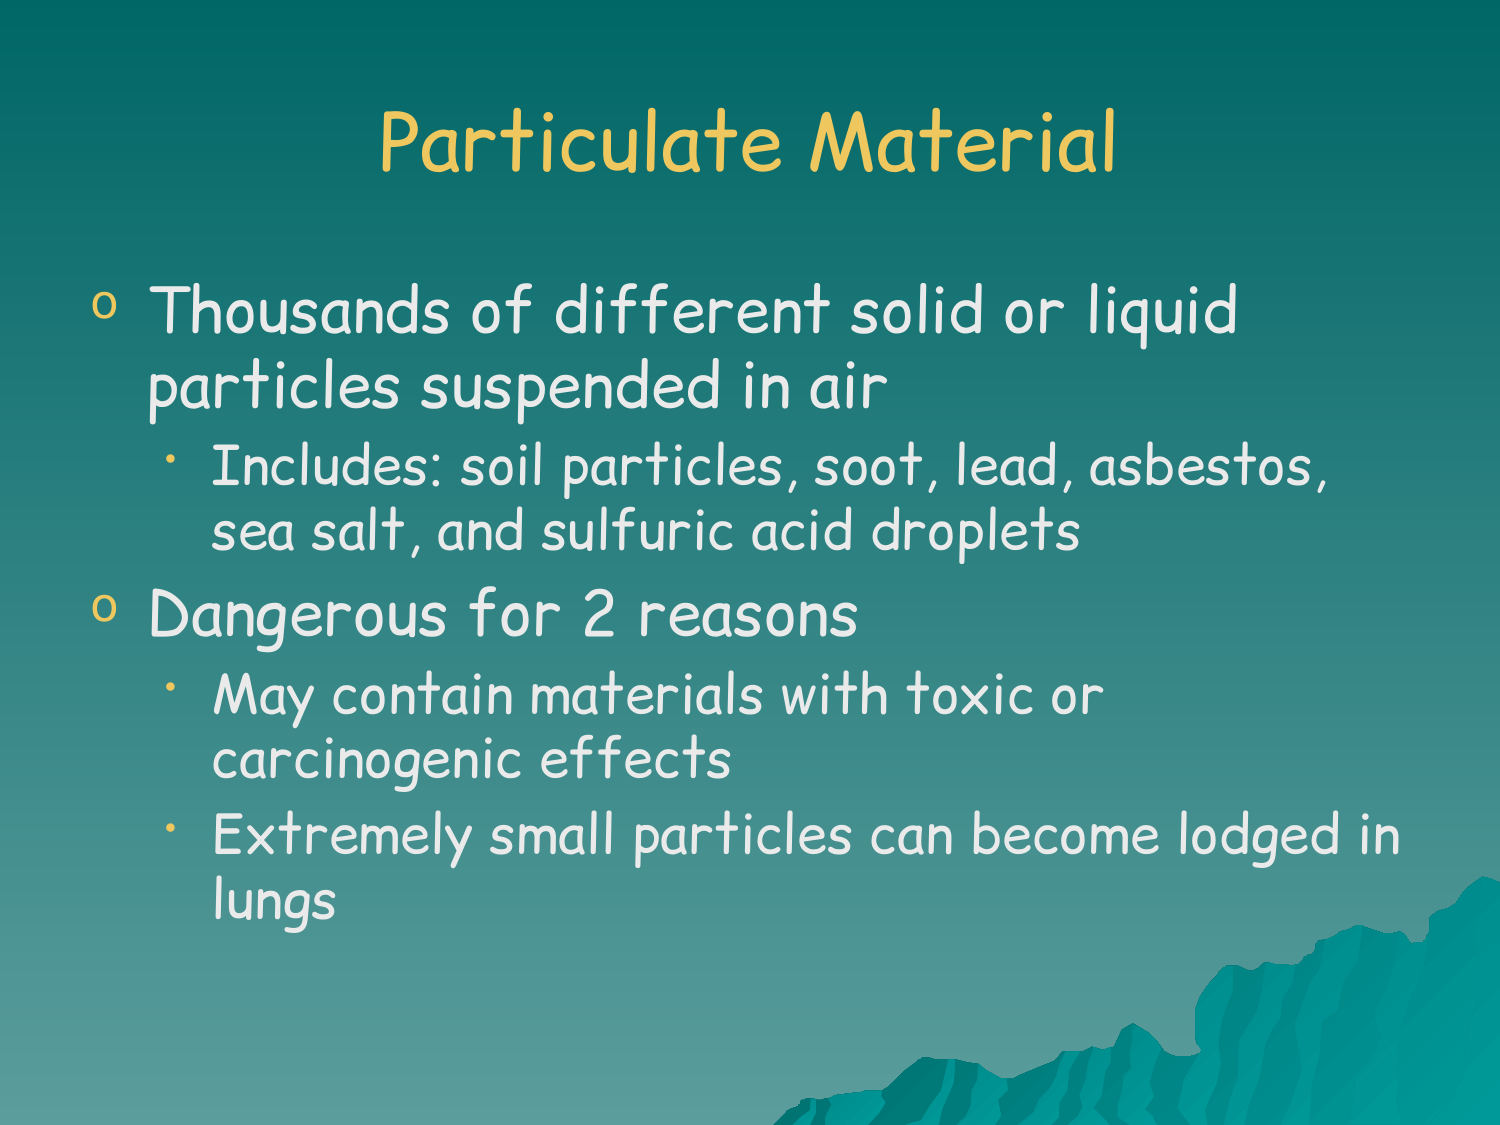

# Particulate Material
Thousands of different solid or liquid particles suspended in air
Includes: soil particles, soot, lead, asbestos, sea salt, and sulfuric acid droplets
Dangerous for 2 reasons
May contain materials with toxic or carcinogenic effects
Extremely small particles can become lodged in lungs